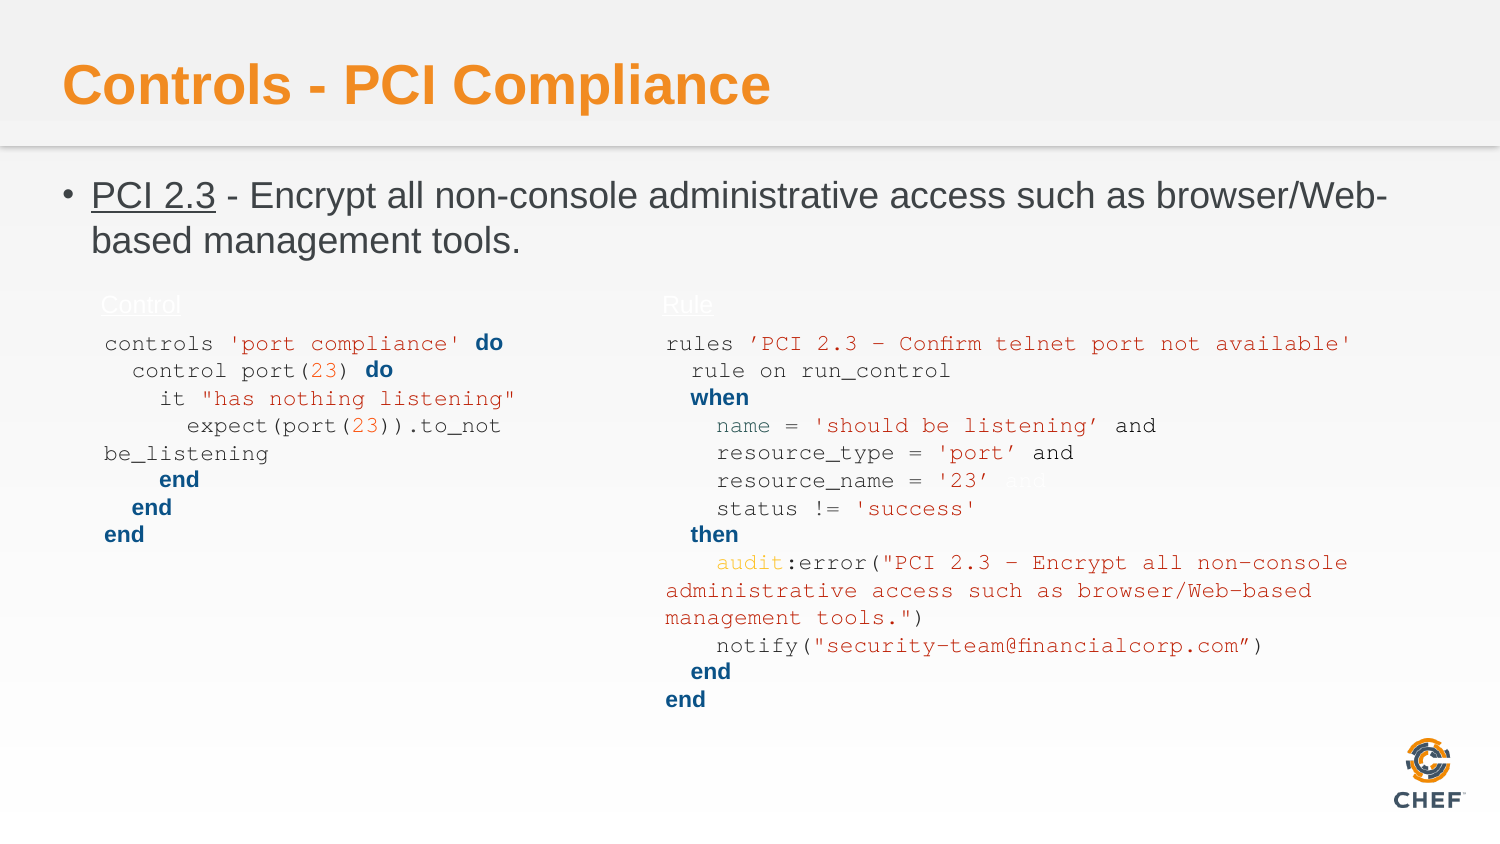

# Controls - PCI Compliance
PCI 2.3 - Encrypt all non-console administrative access such as browser/Web-based management tools.
Control
Rule
rules ’PCI 2.3 – Confirm telnet port not available'
  rule on run_control
  when
    name = 'should be listening’ and
    resource_type = 'port’ and
    resource_name = '23’ and
    status != 'success'
  then
    audit:error("PCI 2.3 - Encrypt all non-console administrative access such as browser/Web-based management tools.")
    notify("security-team@financialcorp.com”)
  end
end
controls 'port compliance' do
  control port(23) do
    it "has nothing listening"
      expect(port(23)).to_not be_listening
    end
  end
end